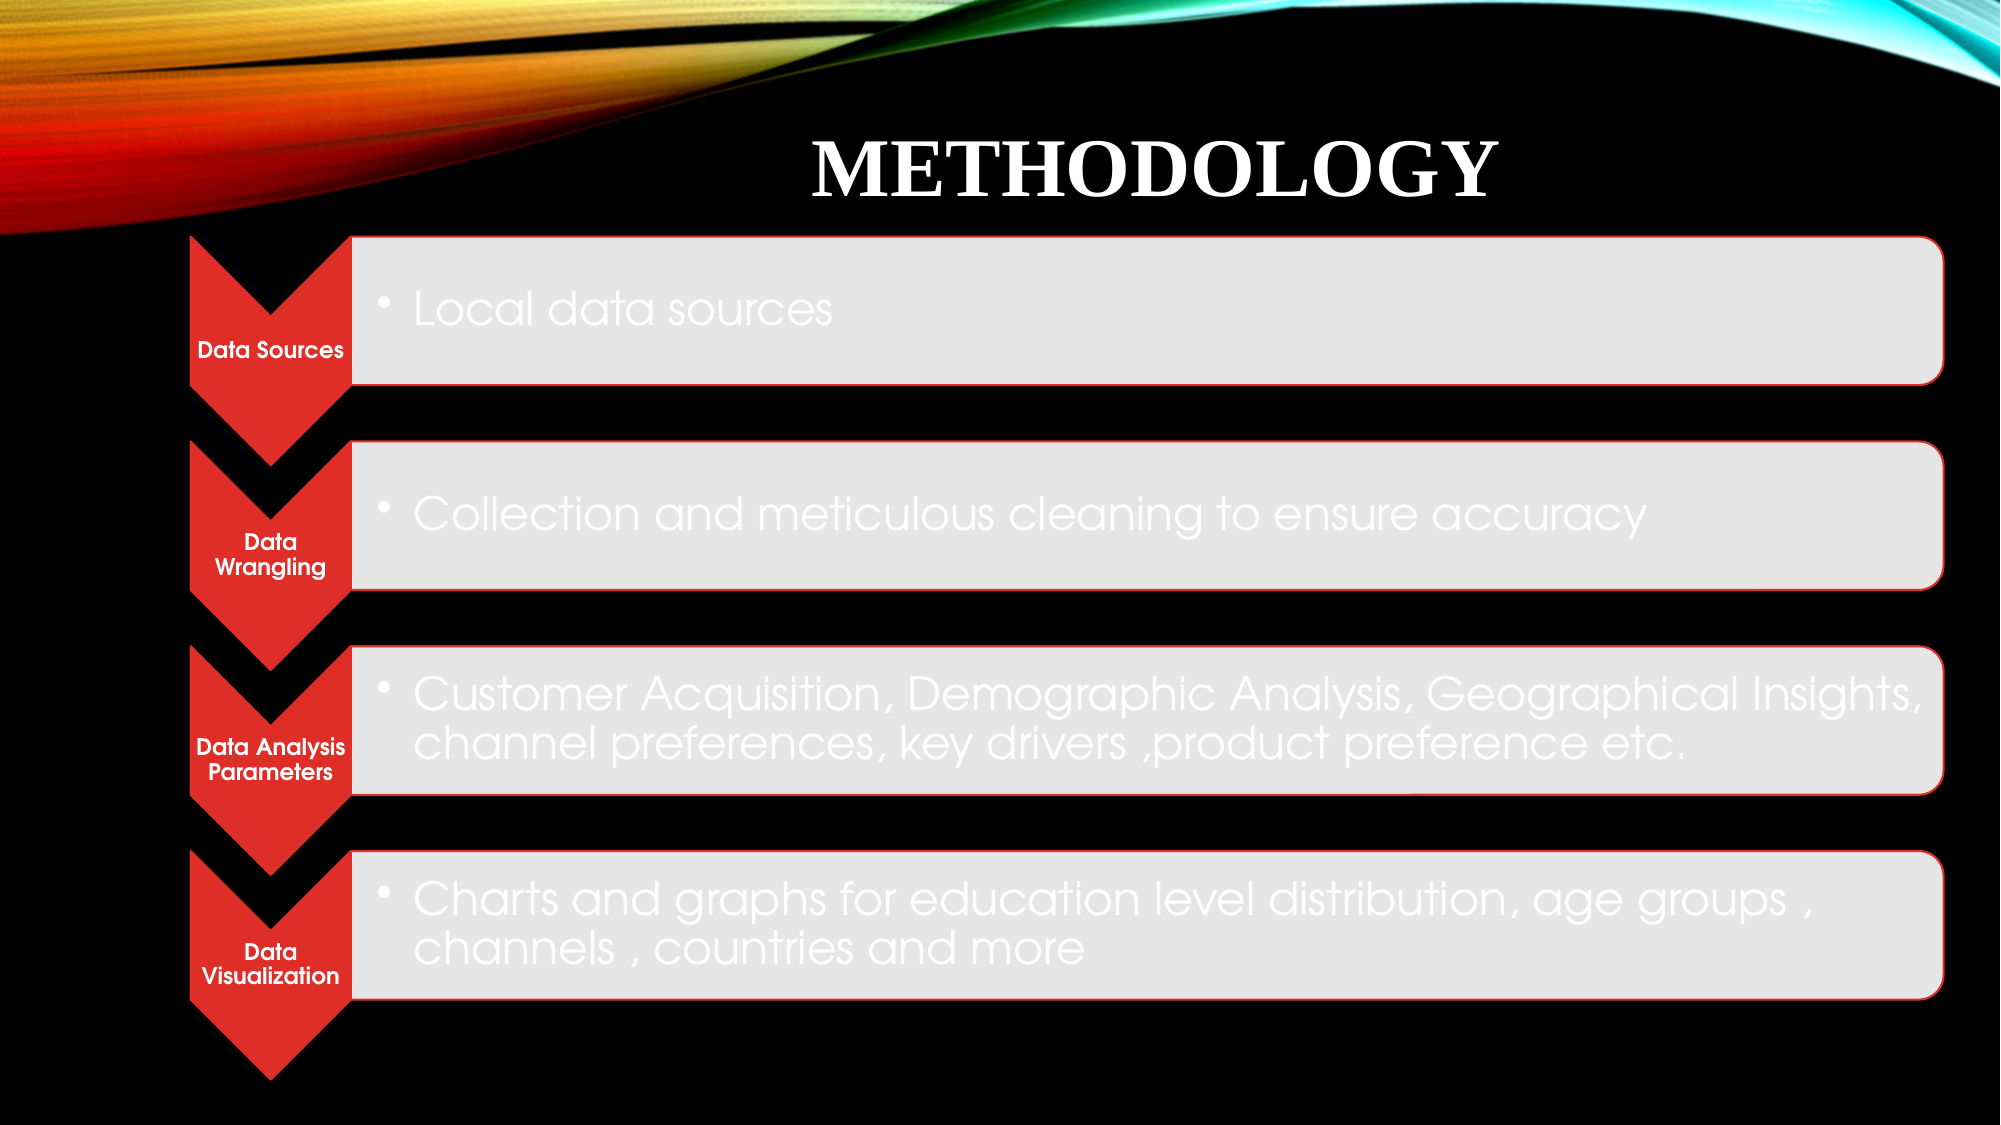

# METHODOLOGY
Data Sources
Local data sources
Data Wrangling
Collection and meticulous cleaning to ensure accuracy
Data Analysis Parameters
Customer Acquisition, Demographic Analysis, Geographical Insights, channel preferences, key drivers ,product preference etc.
Data Visualization
Charts and graphs for education level distribution, age groups , channels , countries and more